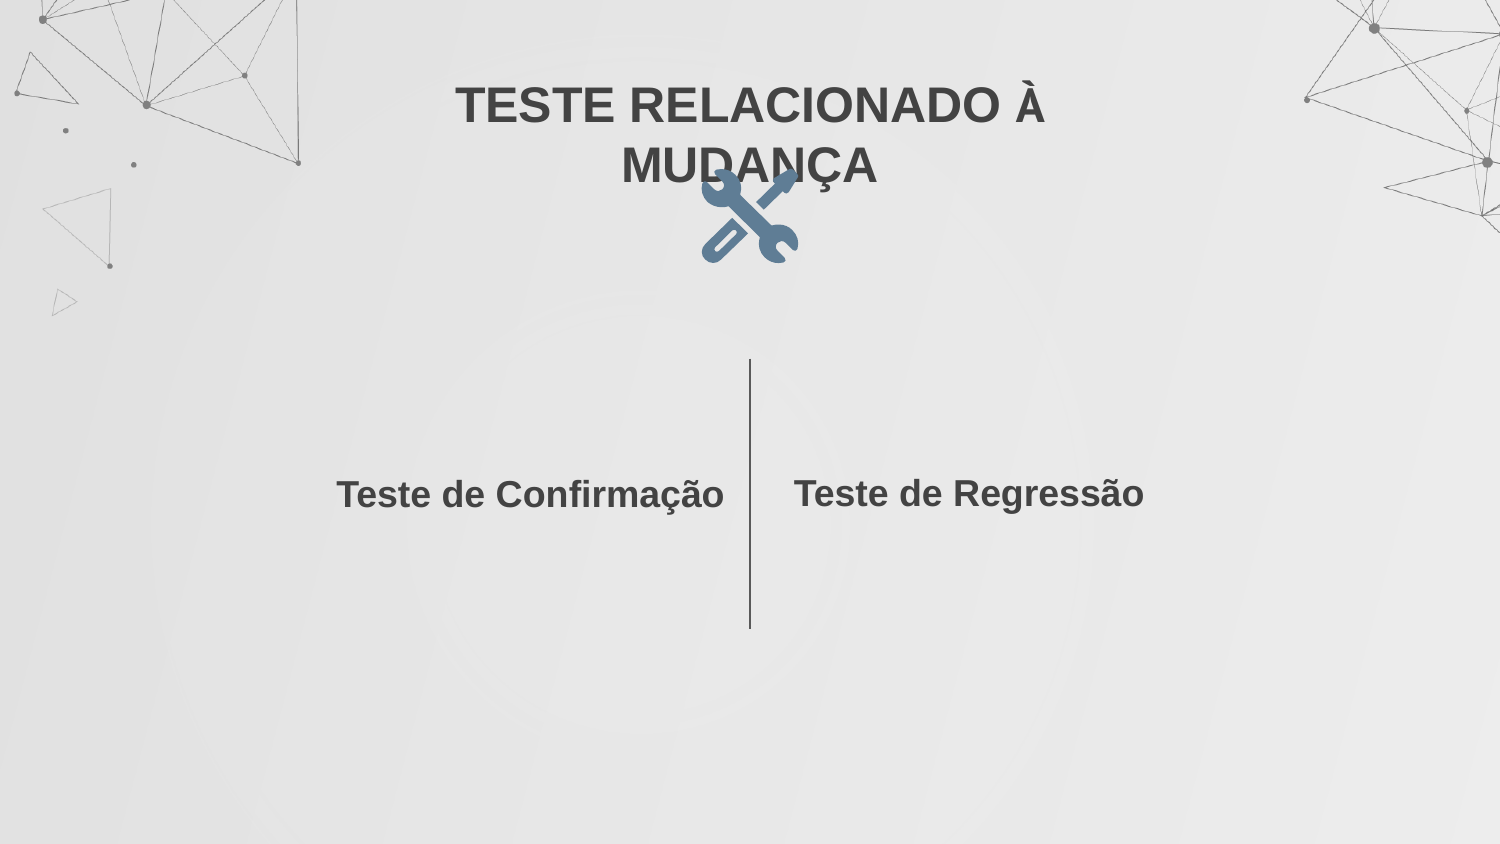

# TESTE RELACIONADO À MUDANÇA

Teste de Regressão
Teste de Confirmação